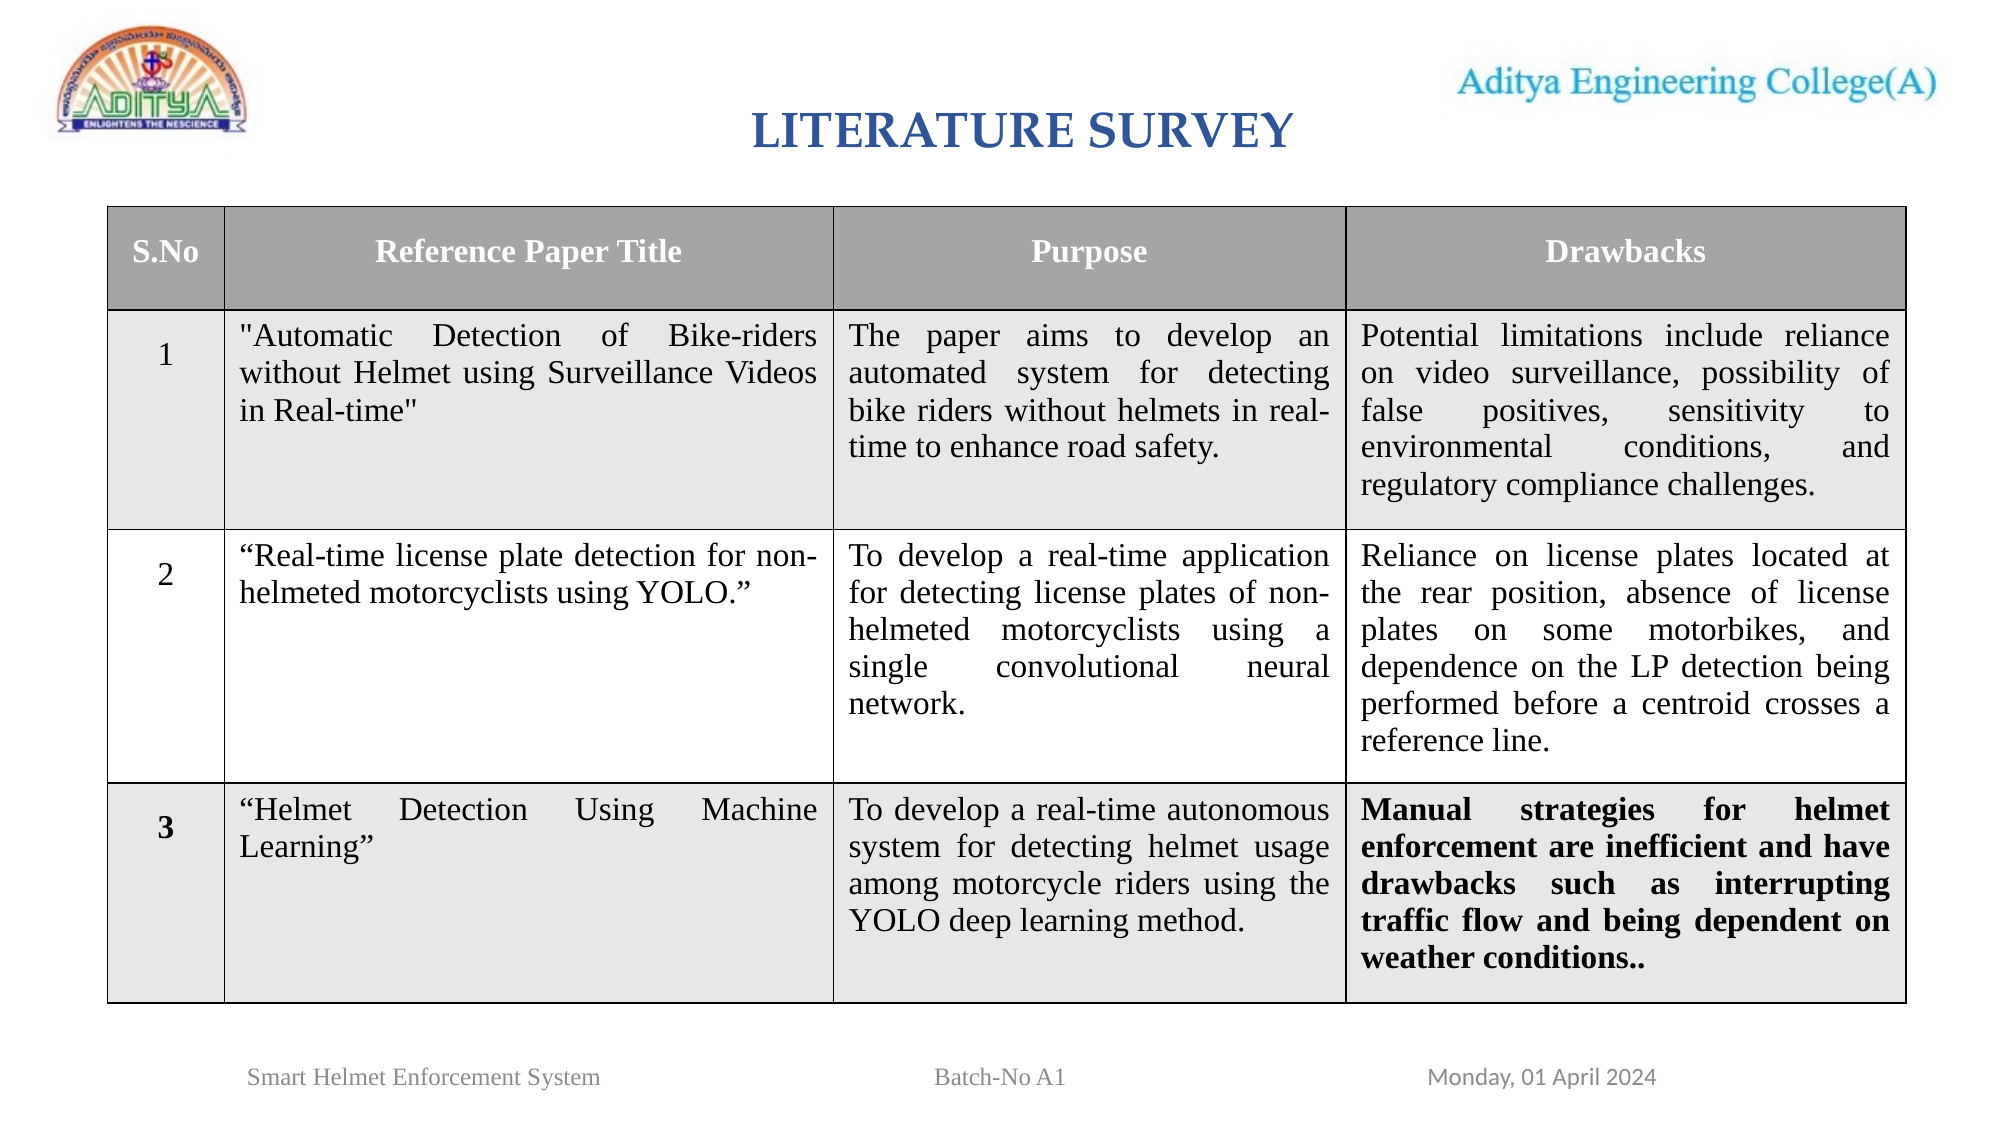

# LITERATURE SURVEY
| S.No | Reference Paper Title | Purpose | Drawbacks |
| --- | --- | --- | --- |
| 1 | "Automatic Detection of Bike-riders without Helmet using Surveillance Videos in Real-time" | The paper aims to develop an automated system for detecting bike riders without helmets in real-time to enhance road safety. | Potential limitations include reliance on video surveillance, possibility of false positives, sensitivity to environmental conditions, and regulatory compliance challenges. |
| 2 | “Real-time license plate detection for non-helmeted motorcyclists using YOLO.” | To develop a real-time application for detecting license plates of non-helmeted motorcyclists using a single convolutional neural network. | Reliance on license plates located at the rear position, absence of license plates on some motorbikes, and dependence on the LP detection being performed before a centroid crosses a reference line. |
| 3 | “Helmet Detection Using Machine Learning” | To develop a real-time autonomous system for detecting helmet usage among motorcycle riders using the YOLO deep learning method. | Manual strategies for helmet enforcement are inefficient and have drawbacks such as interrupting traffic flow and being dependent on weather conditions.. |
7
Monday, 01 April 2024
Smart Helmet Enforcement System	                                      Batch-No A1